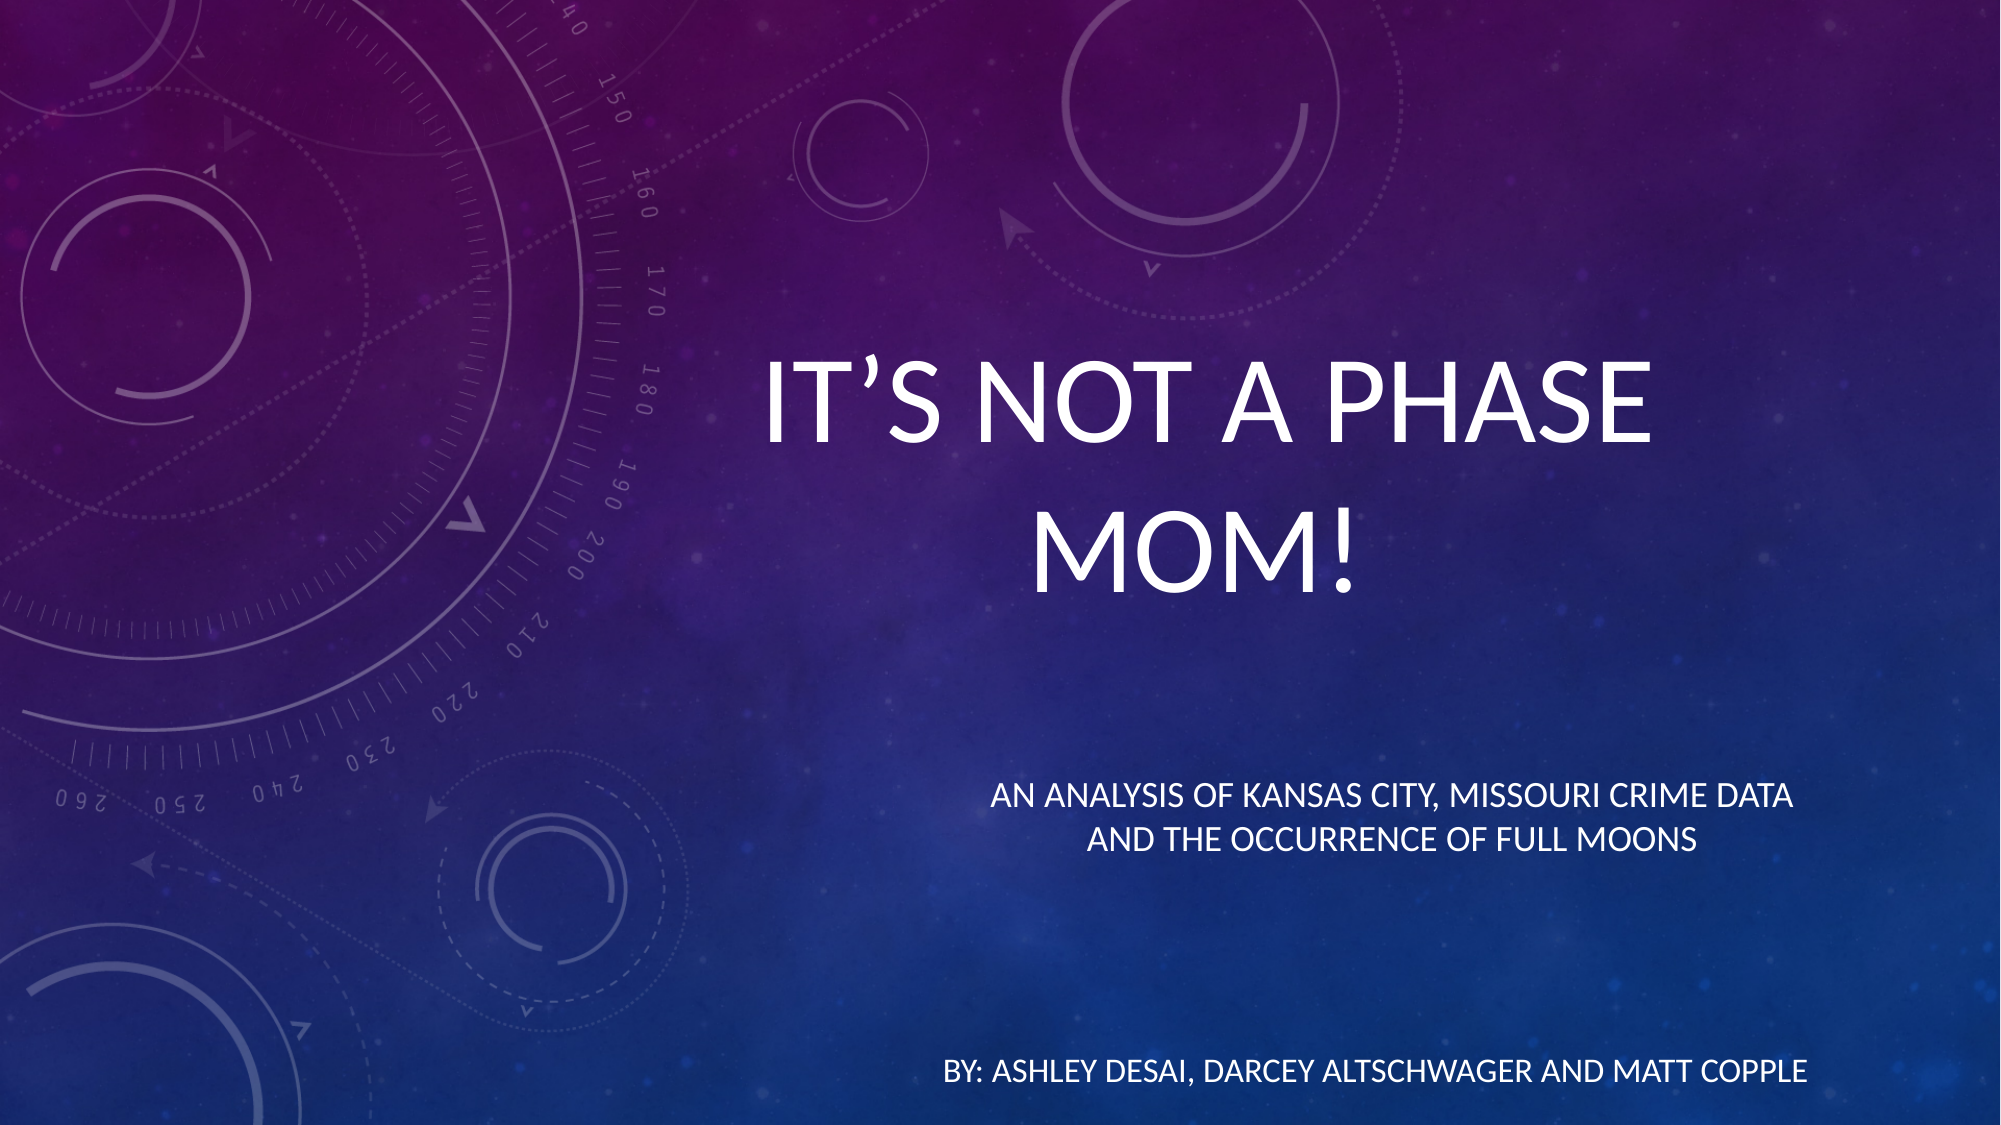

# It’s Not a phase Mom!
An analysis of Kansas City, Missouri Crime Data and the occurrence of Full Moons
By: Ashley Desai, Darcey Altschwager and Matt CoPple